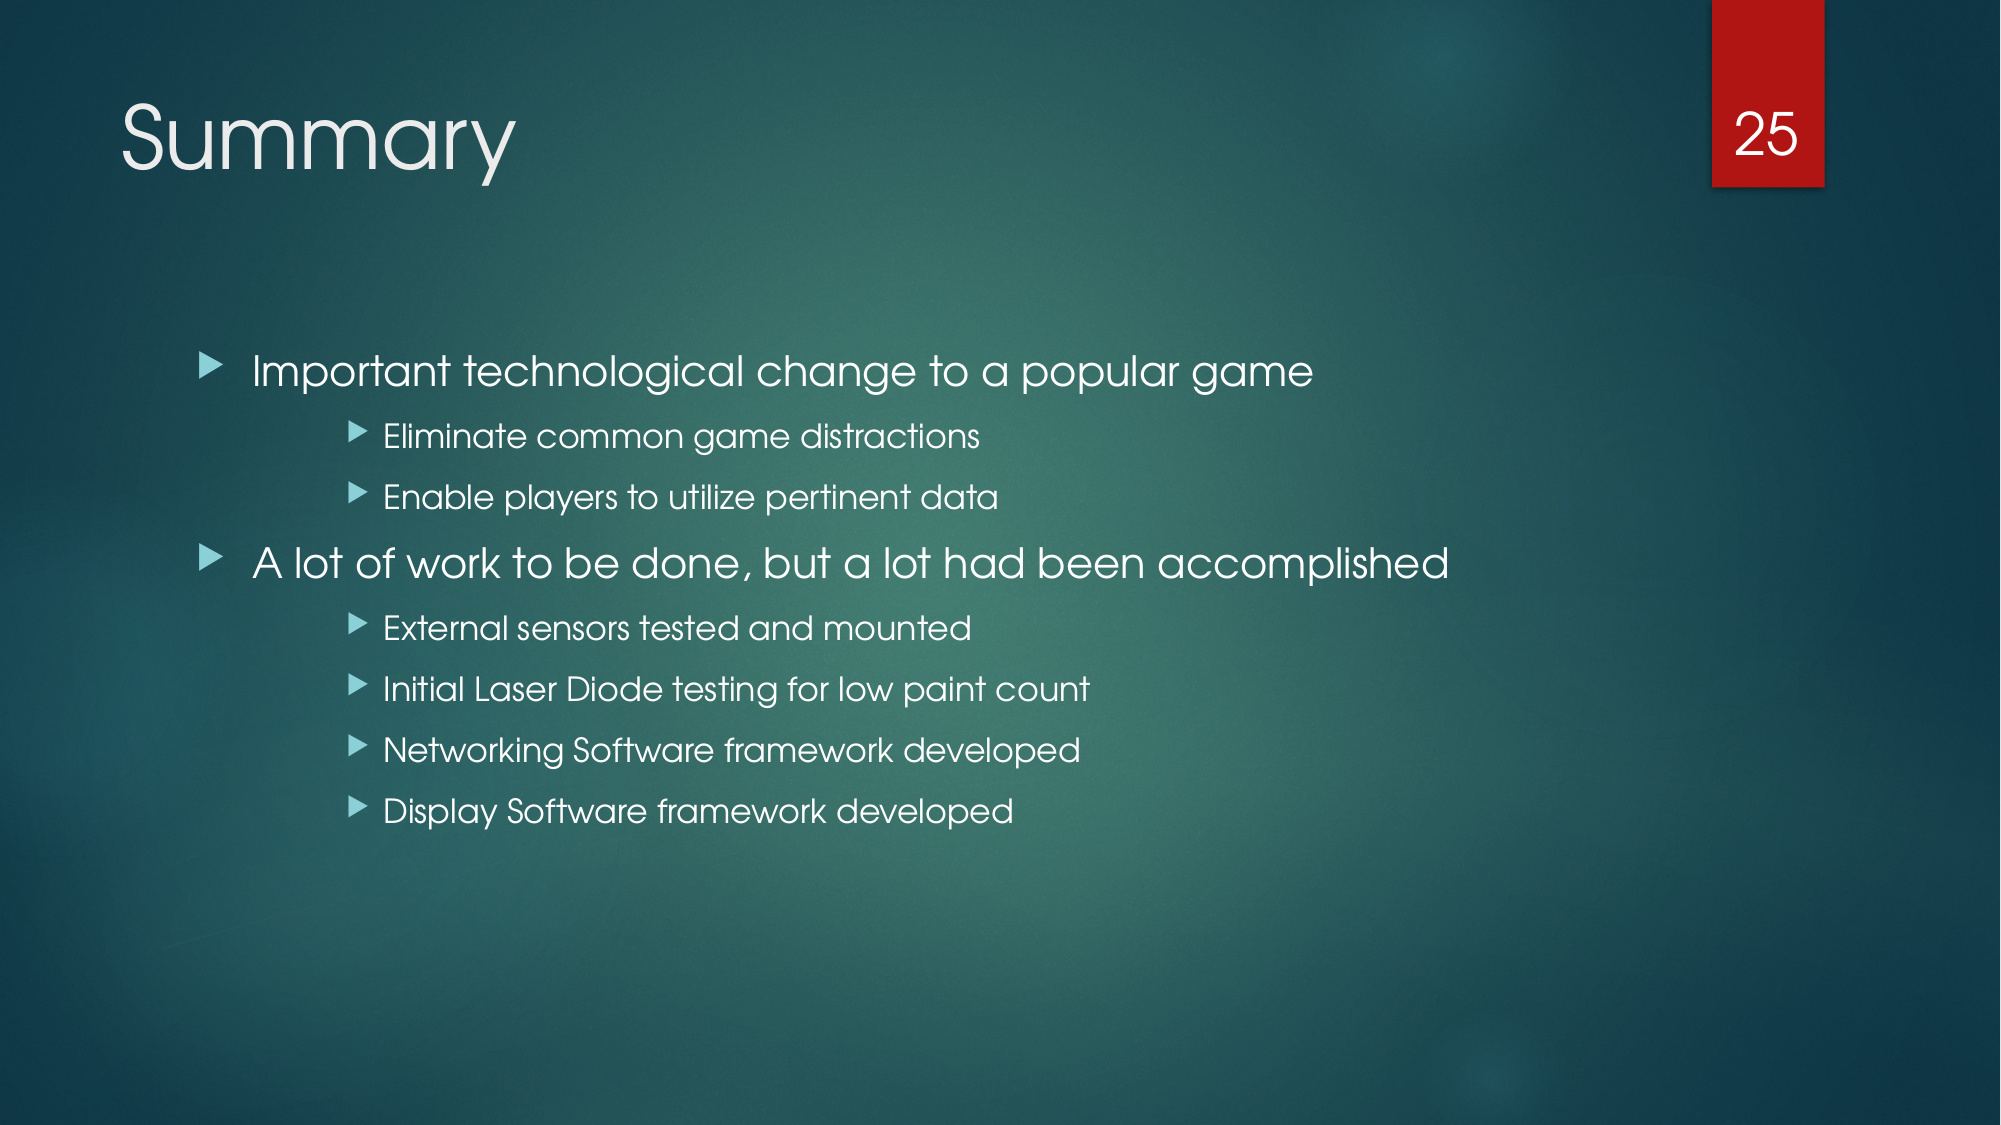

25
# Summary
Important technological change to a popular game
Eliminate common game distractions
Enable players to utilize pertinent data
A lot of work to be done, but a lot had been accomplished
External sensors tested and mounted
Initial Laser Diode testing for low paint count
Networking Software framework developed
Display Software framework developed